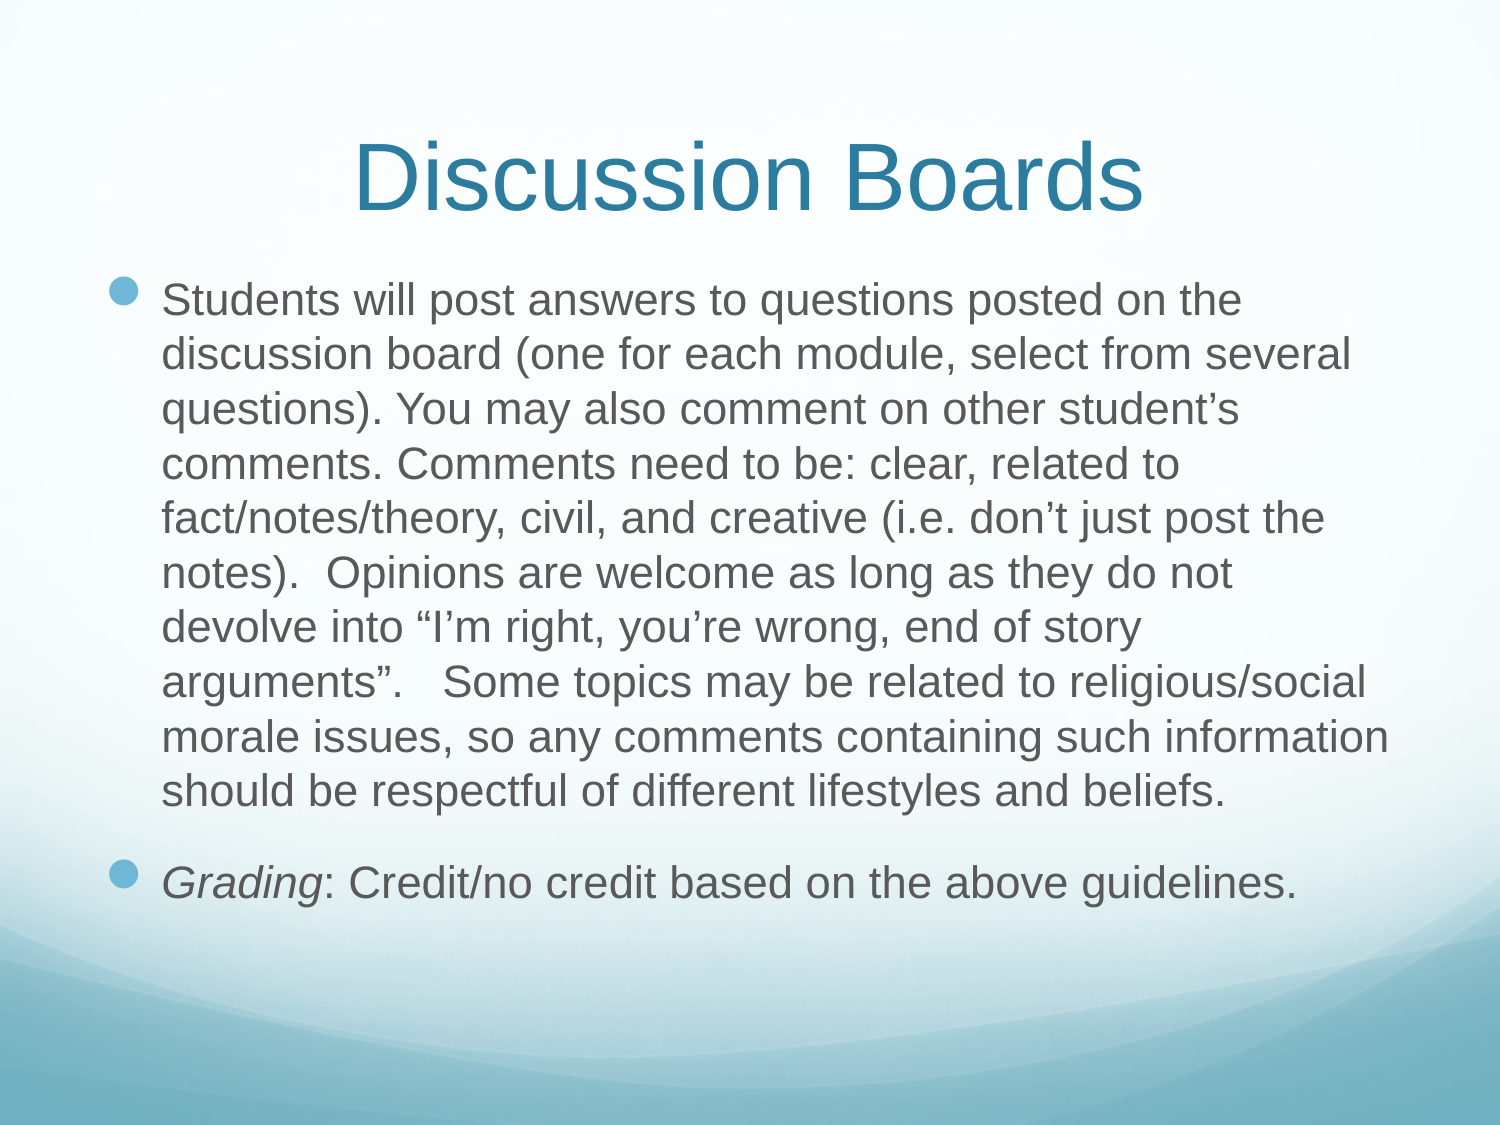

# Discussion Boards
Students will post answers to questions posted on the discussion board (one for each module, select from several questions). You may also comment on other student’s comments. Comments need to be: clear, related to fact/notes/theory, civil, and creative (i.e. don’t just post the notes).  Opinions are welcome as long as they do not devolve into “I’m right, you’re wrong, end of story arguments”.   Some topics may be related to religious/social morale issues, so any comments containing such information should be respectful of different lifestyles and beliefs.
Grading: Credit/no credit based on the above guidelines.